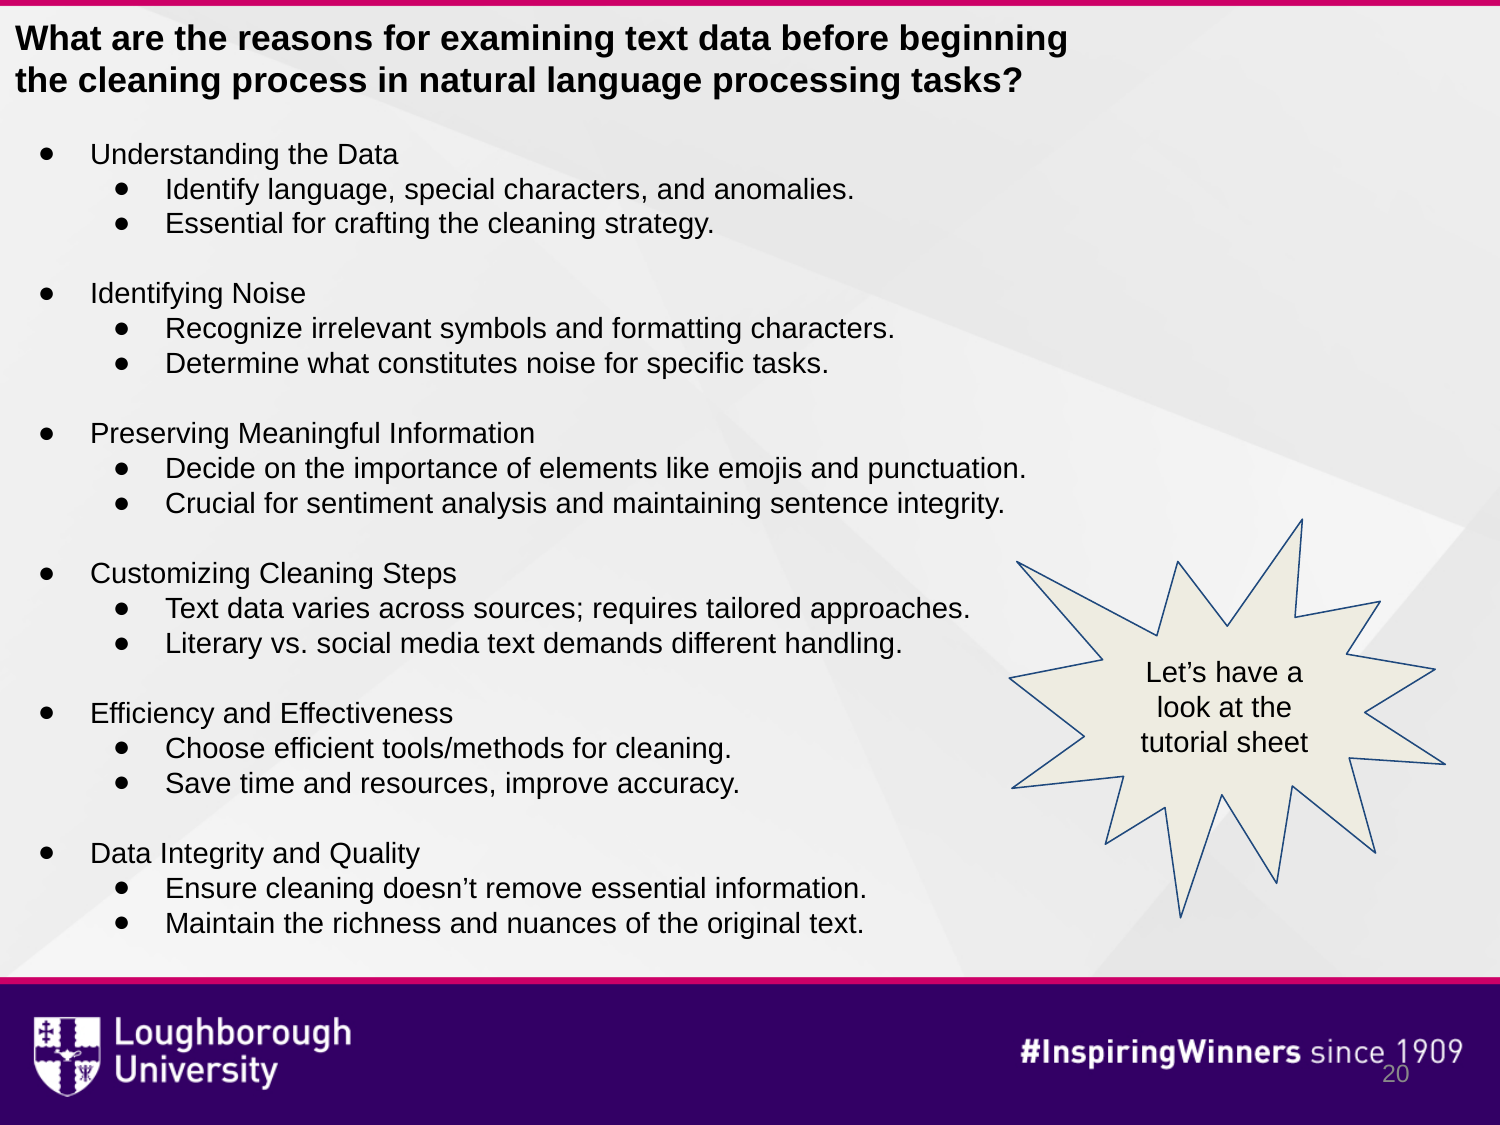

What are the reasons for examining text data before beginning the cleaning process in natural language processing tasks?

Understanding the Data
Identify language, special characters, and anomalies.
Essential for crafting the cleaning strategy.

Identifying Noise
Recognize irrelevant symbols and formatting characters.
Determine what constitutes noise for specific tasks.

Preserving Meaningful Information
Decide on the importance of elements like emojis and punctuation.
Crucial for sentiment analysis and maintaining sentence integrity.

Customizing Cleaning Steps
Text data varies across sources; requires tailored approaches.
Literary vs. social media text demands different handling.

Efficiency and Effectiveness
Choose efficient tools/methods for cleaning.
Save time and resources, improve accuracy.

Data Integrity and Quality
Ensure cleaning doesn’t remove essential information.
Maintain the richness and nuances of the original text.

Let’s have a look at the tutorial sheet
20